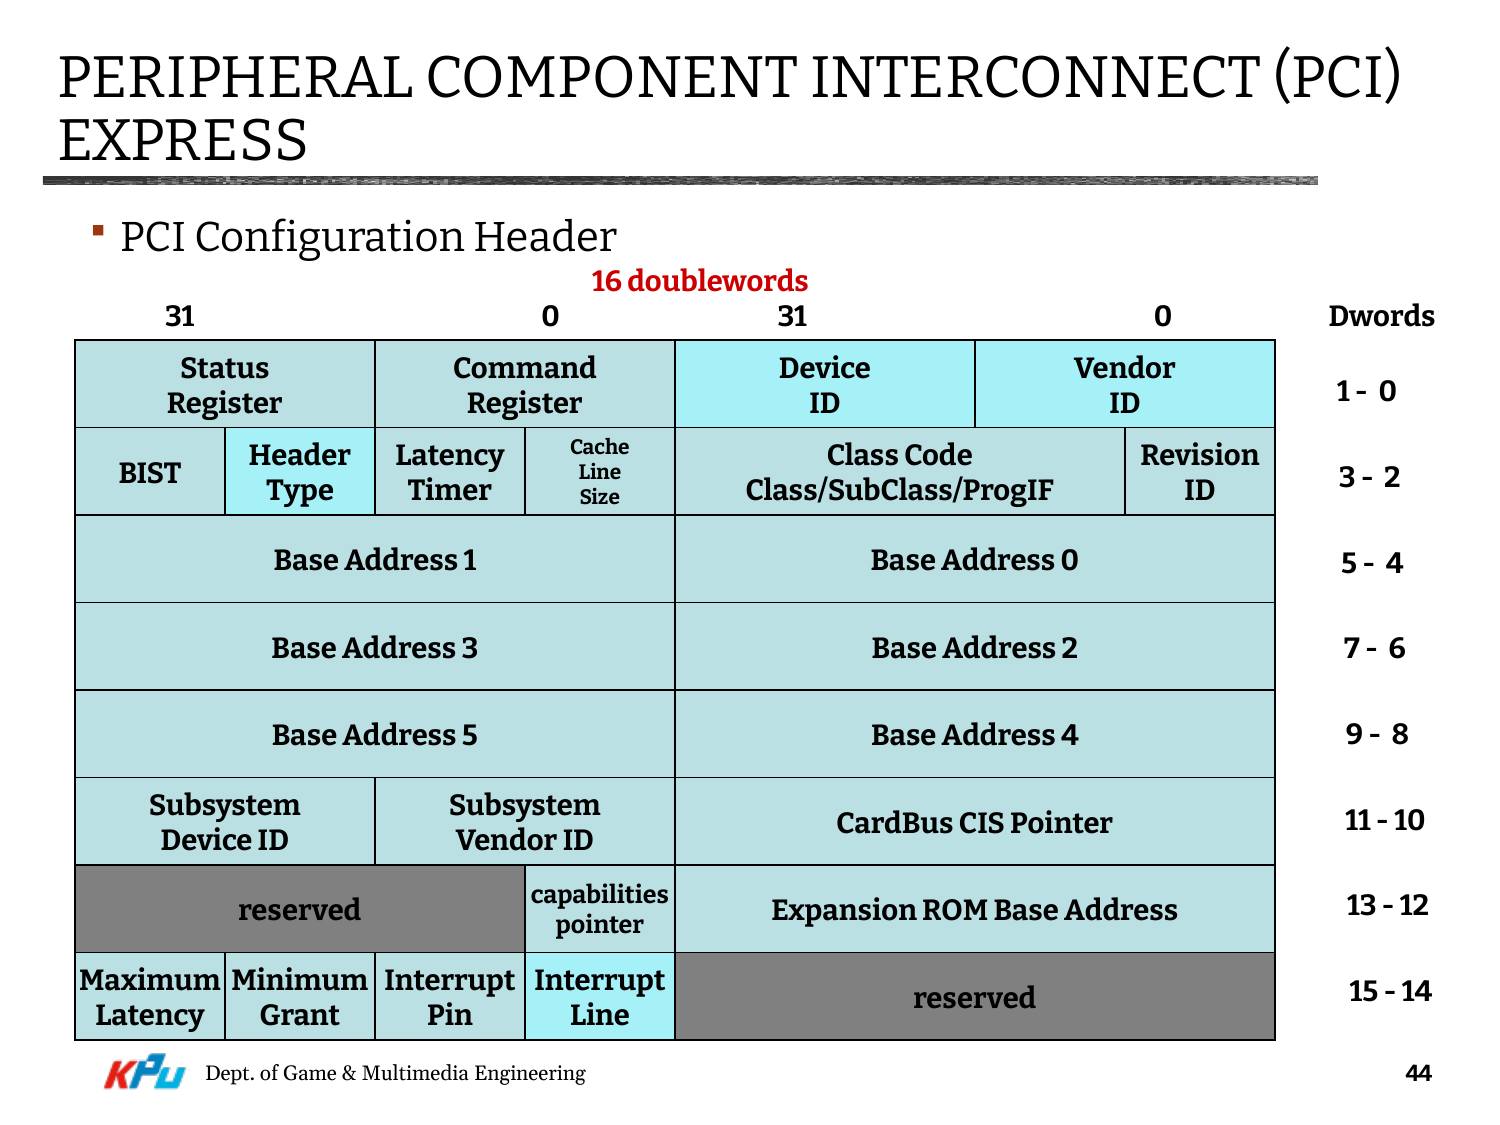

# Peripheral Component Interconnect (PCI) Express
PCI Configuration Header
16 doublewords
 31                                                                  0
 31                                                                  0
Dwords
Status
Register
Command
Register
Device
ID
Vendor
ID
 1 -  0
BIST
Header
Type
Latency
Timer
Cache
Line
Size
Class Code
Class/SubClass/ProgIF
Revision
ID
 3 -  2

Base Address 1

Base Address 0
 5 -  4

Base Address 3

Base Address 2

 7 -  6

Base Address 5

Base Address 4

 9 -  8
Subsystem
Device ID
Subsystem
Vendor ID

CardBus CIS Pointer
11 - 10
reserved
capabilities
pointer
Expansion ROM Base Address
13 - 12
Maximum
Latency
Minimum
Grant
Interrupt
Pin
Interrupt
Line
reserved
15 - 14
Dept. of Game & Multimedia Engineering
44